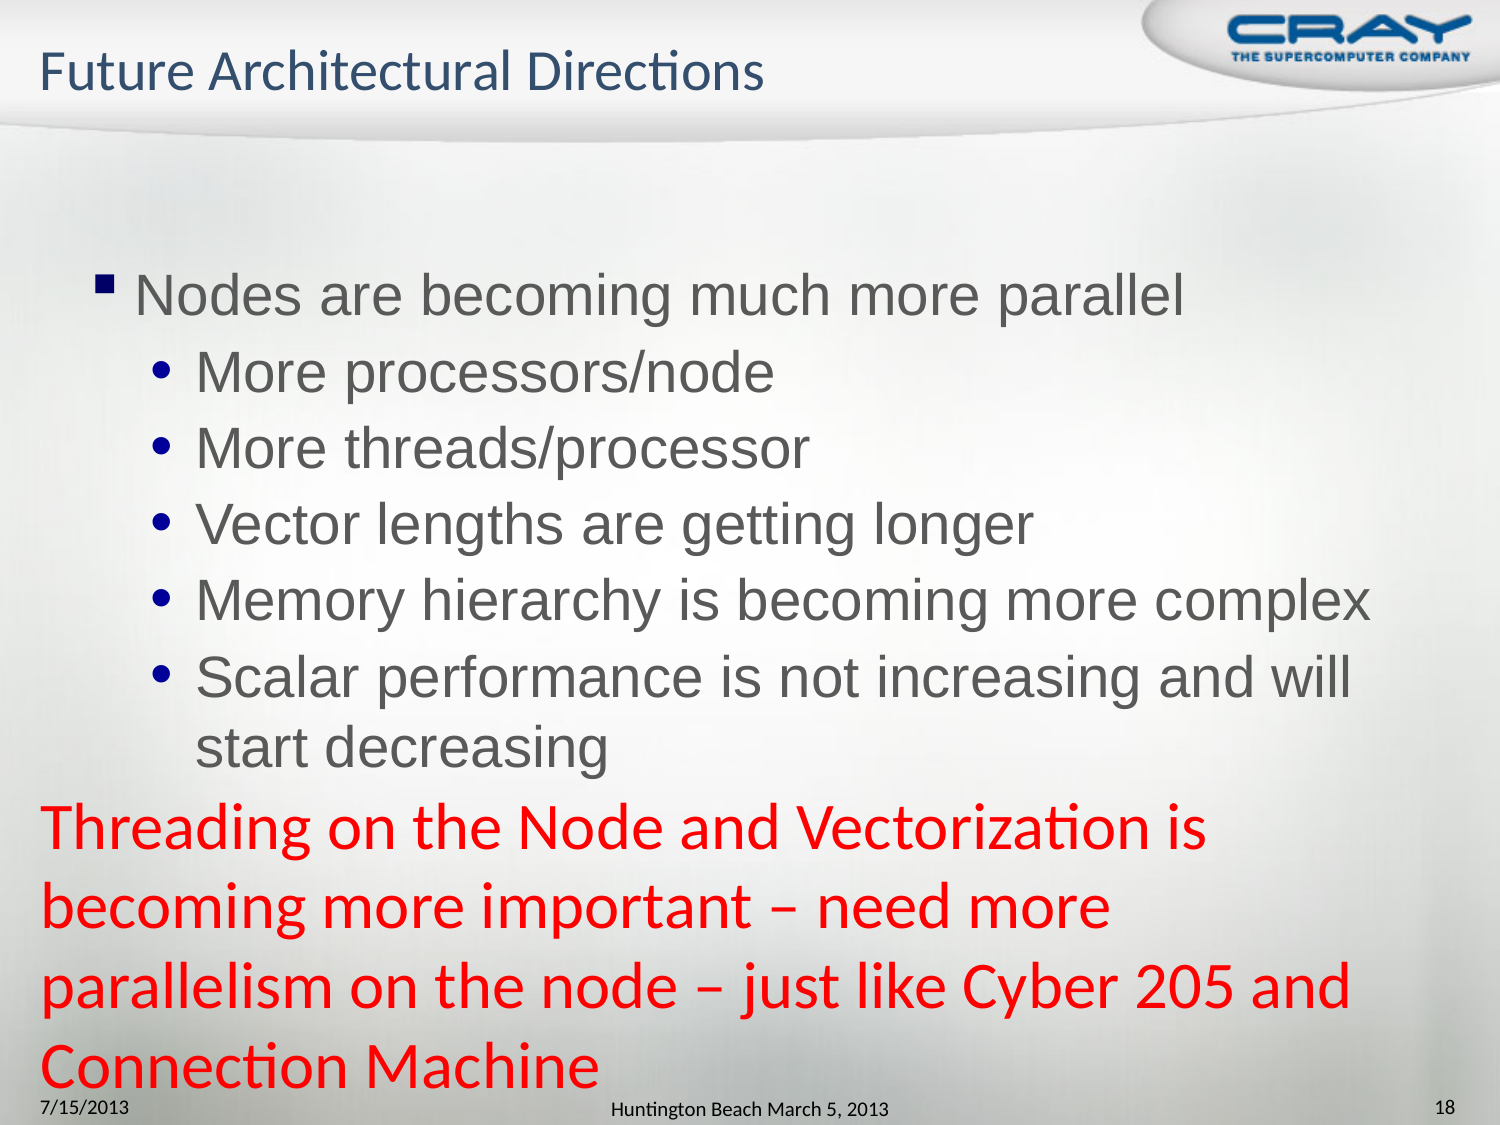

# Future Architectural Directions
Nodes are becoming much more parallel
More processors/node
More threads/processor
Vector lengths are getting longer
Memory hierarchy is becoming more complex
Scalar performance is not increasing and will start decreasing
Threading on the Node and Vectorization is becoming more important – need more parallelism on the node – just like Cyber 205 and Connection Machine
7/15/2013
Huntington Beach March 5, 2013
18